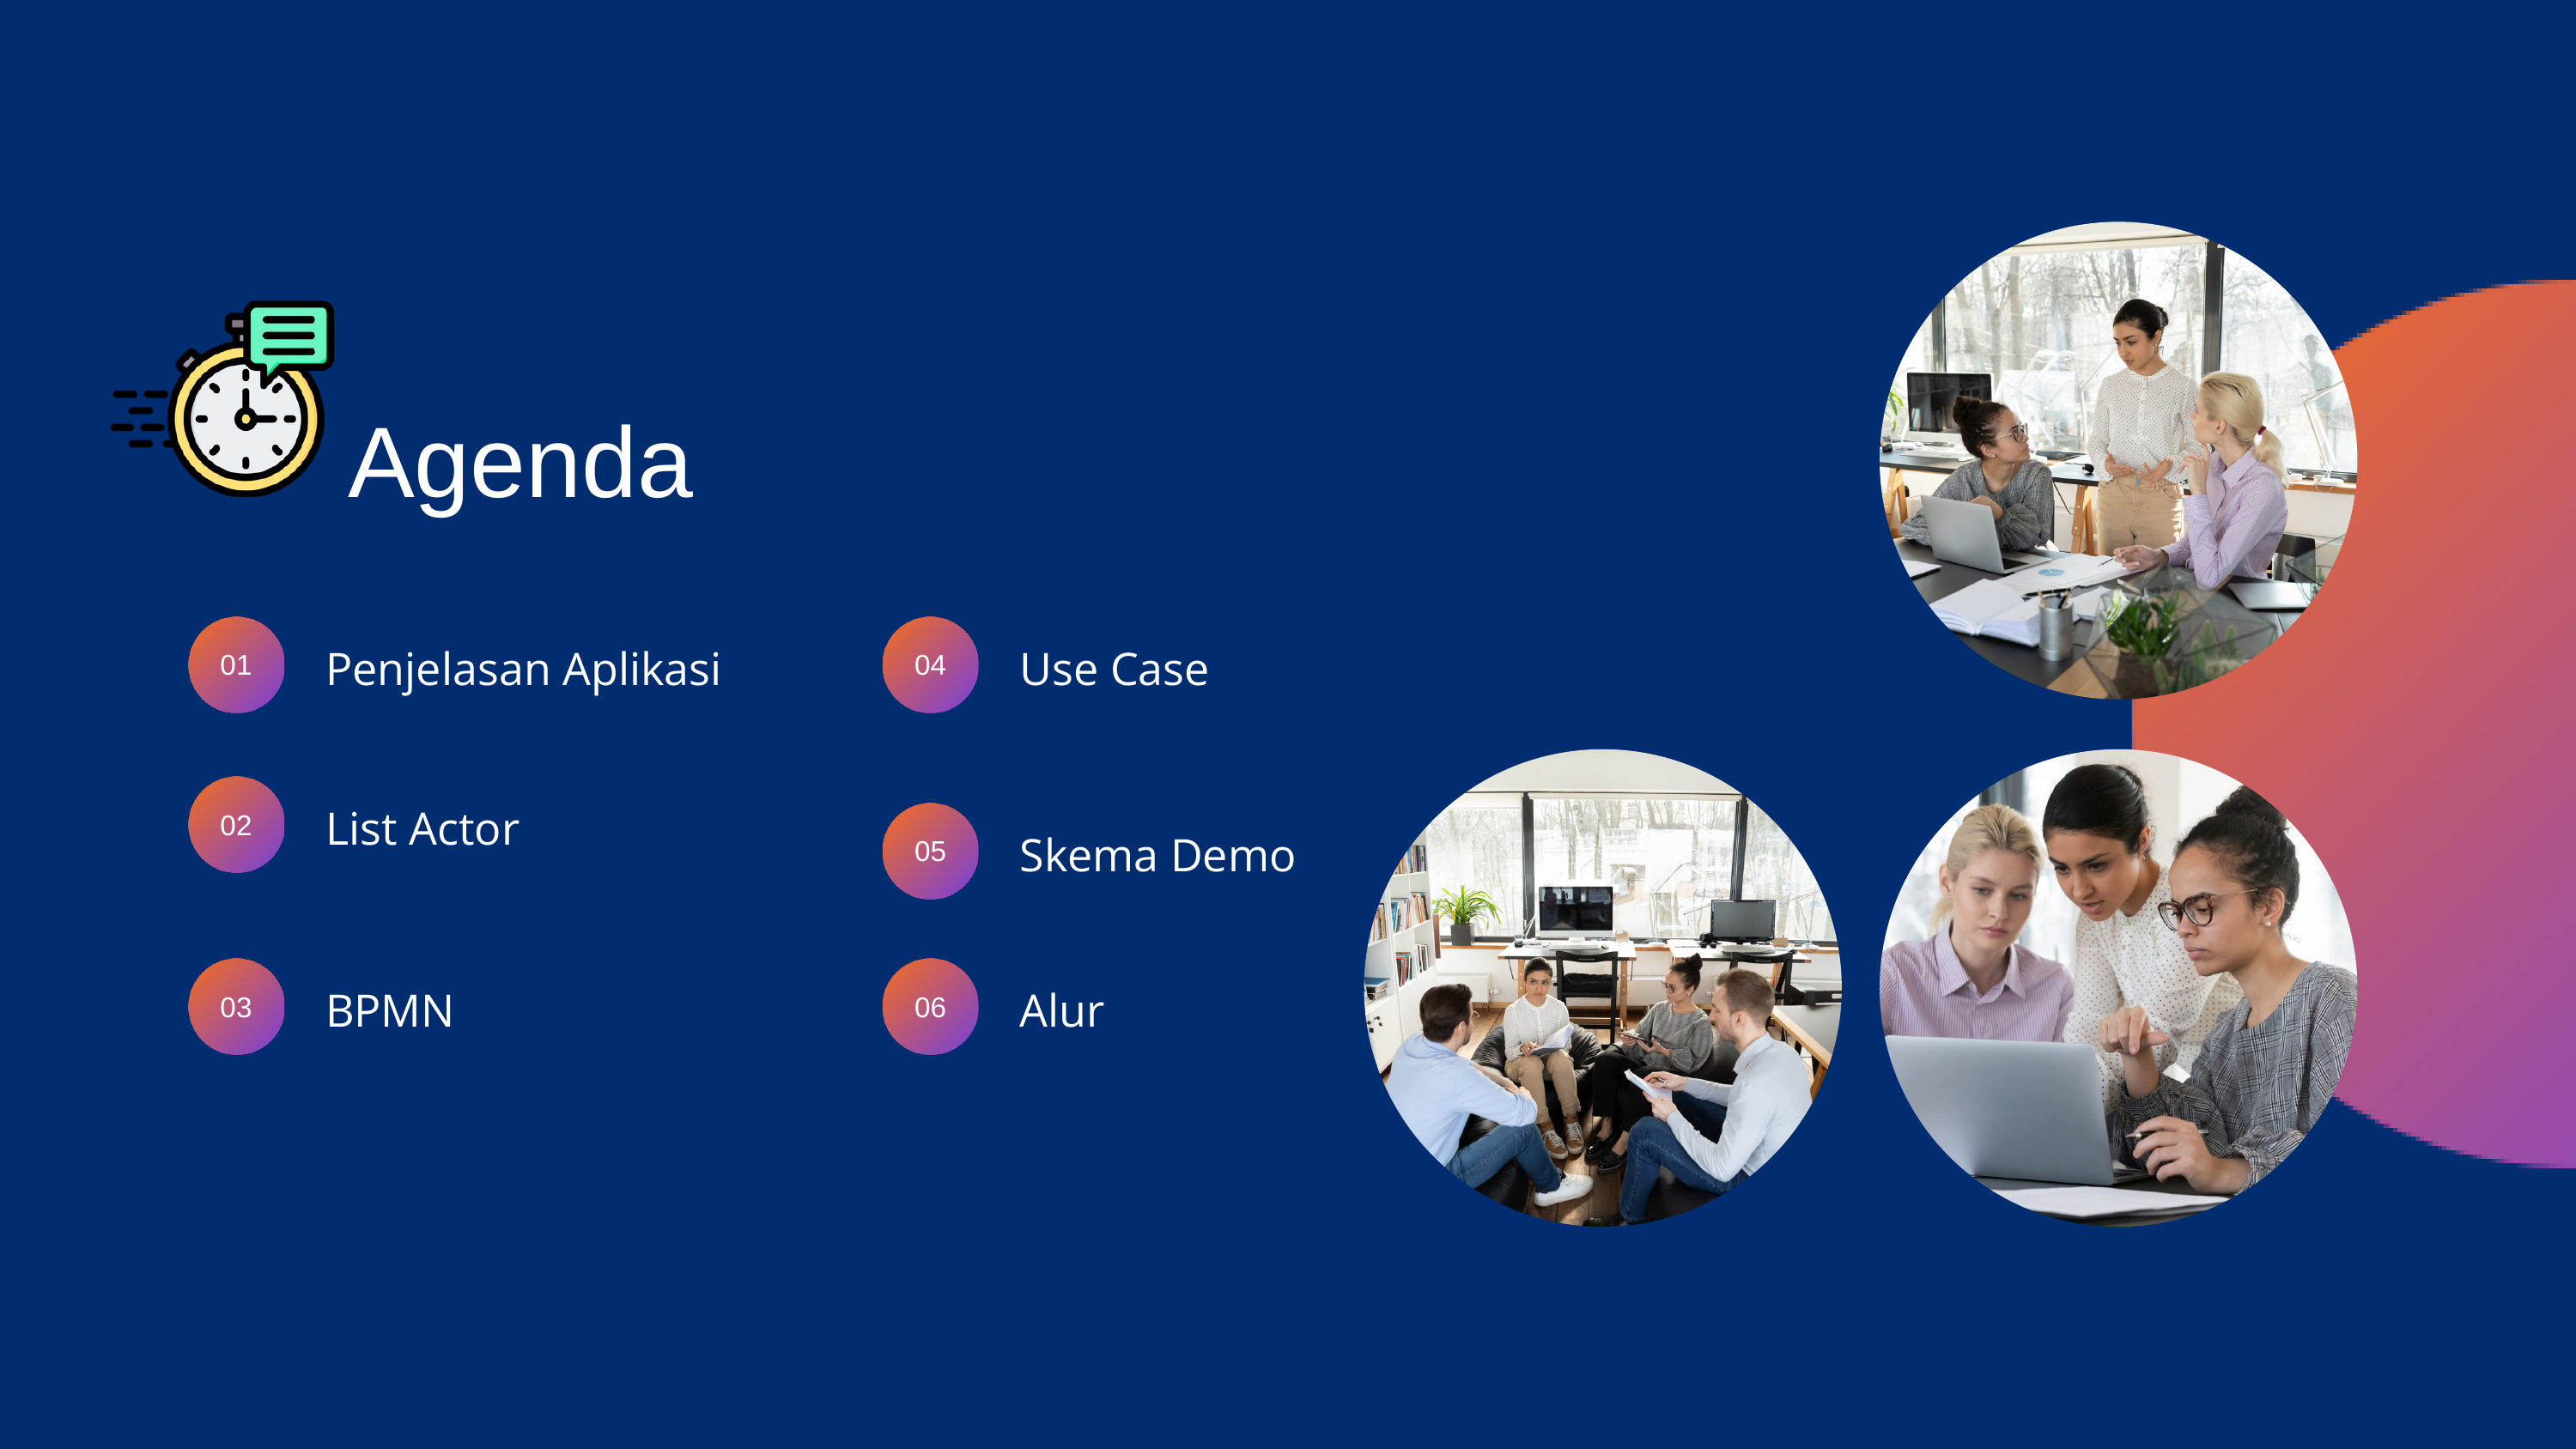

Agenda

Penjelasan Aplikasi
Use Case
01
04

List Actor
02

Skema Demo
05

BPMN
Alur
03
06